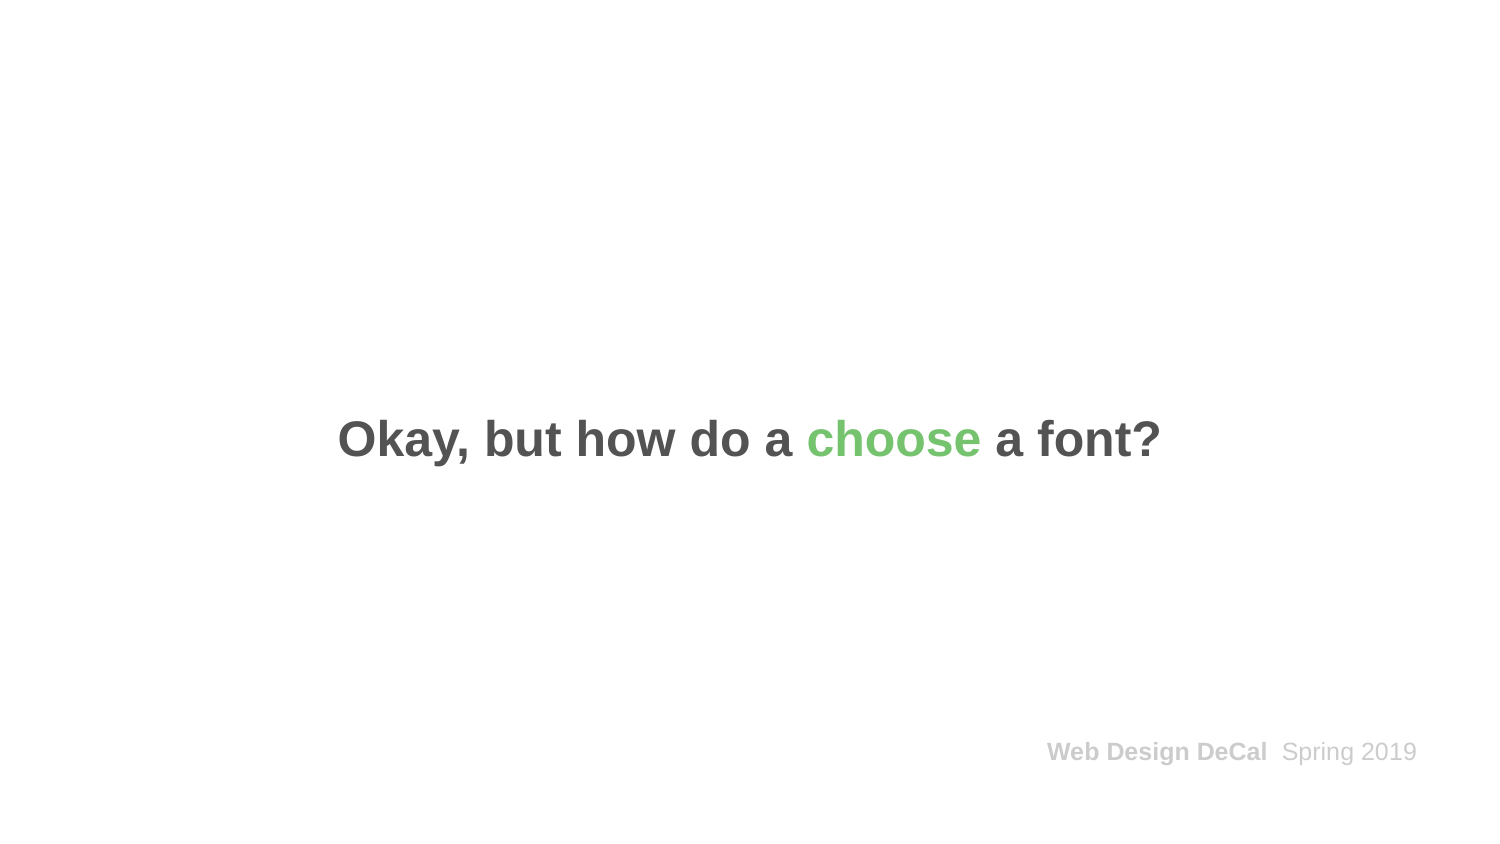

# Okay, but how do a choose a font?